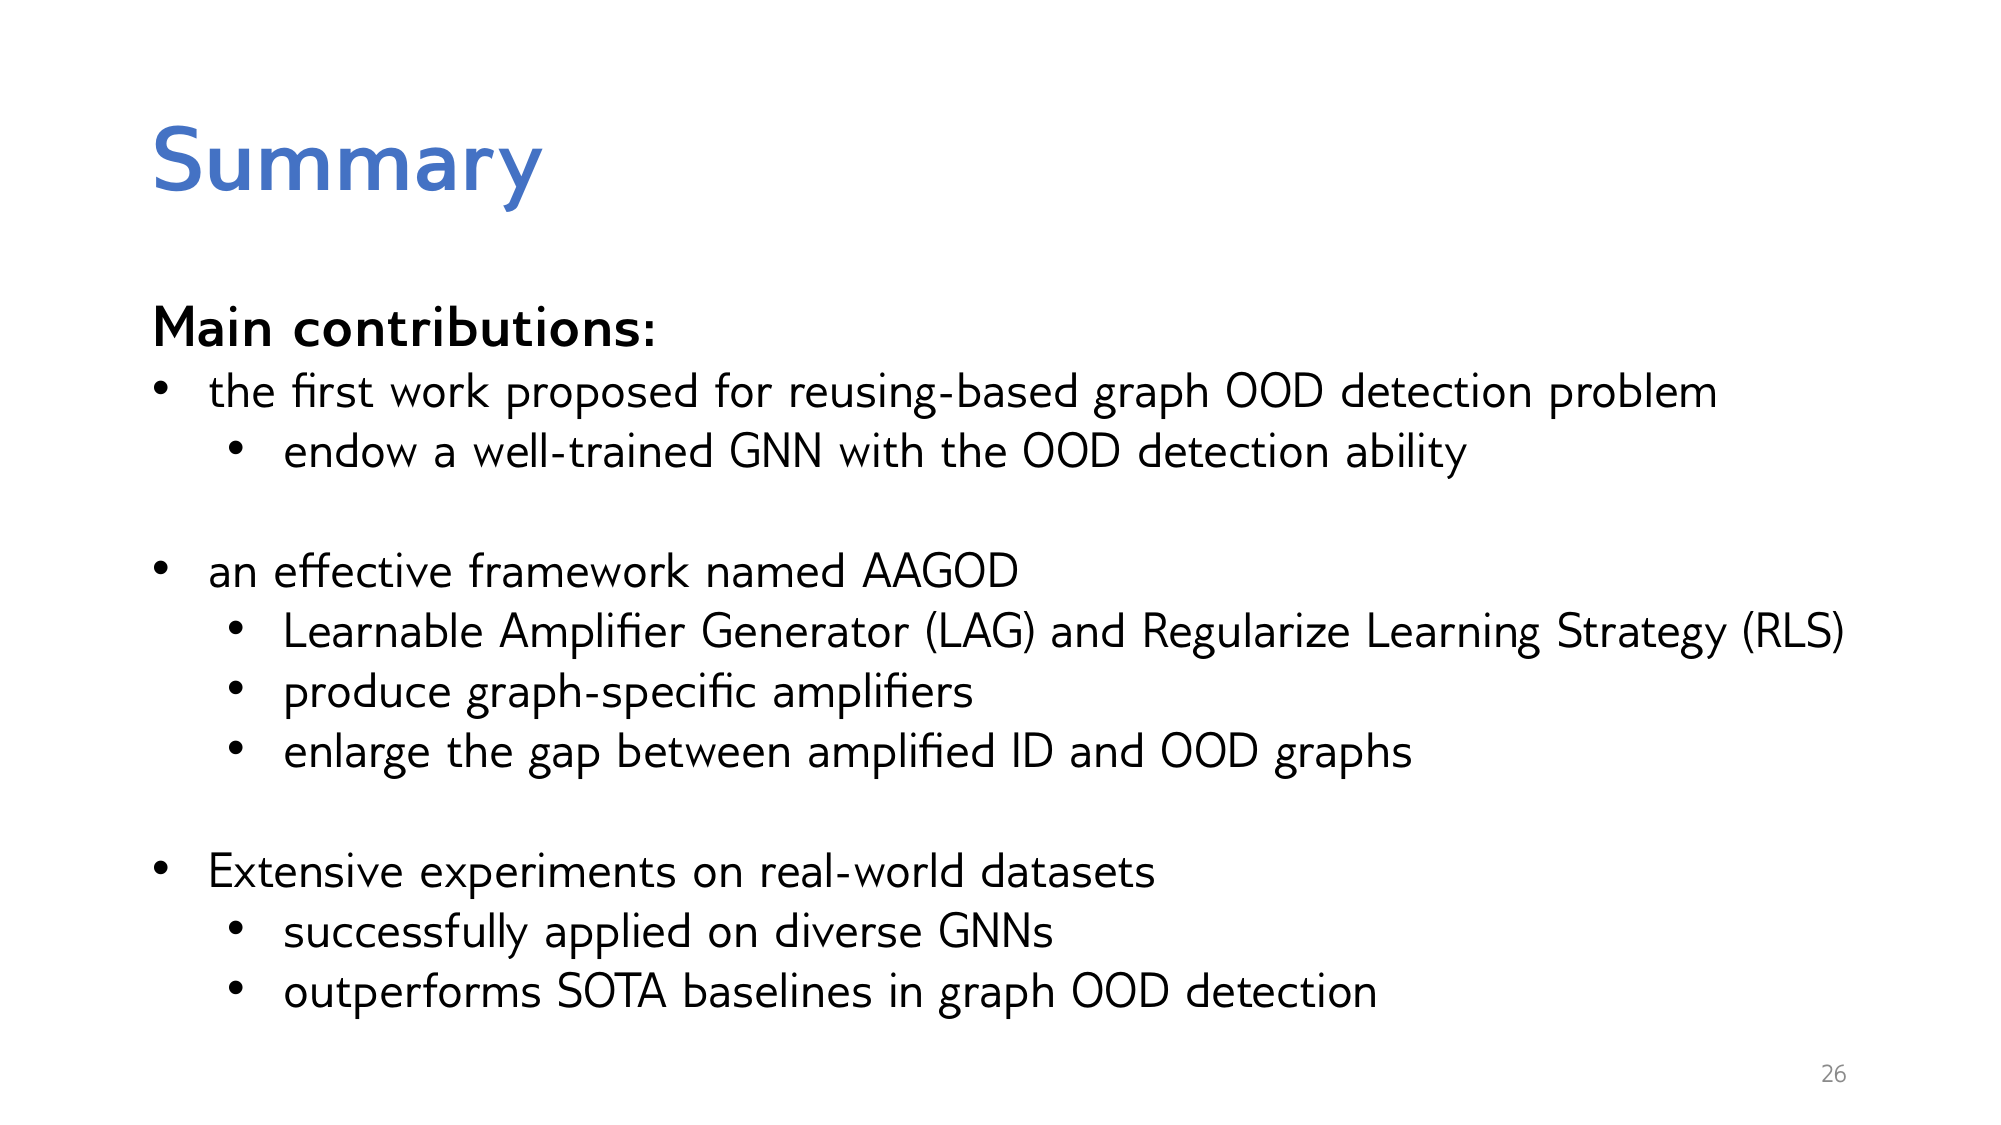

# Summary
Main contributions:
the first work proposed for reusing-based graph OOD detection problem
endow a well-trained GNN with the OOD detection ability

an effective framework named AAGOD
Learnable Amplifier Generator (LAG) and Regularize Learning Strategy (RLS)
produce graph-specific amplifiers
enlarge the gap between amplified ID and OOD graphs

Extensive experiments on real-world datasets
successfully applied on diverse GNNs
outperforms SOTA baselines in graph OOD detection
26